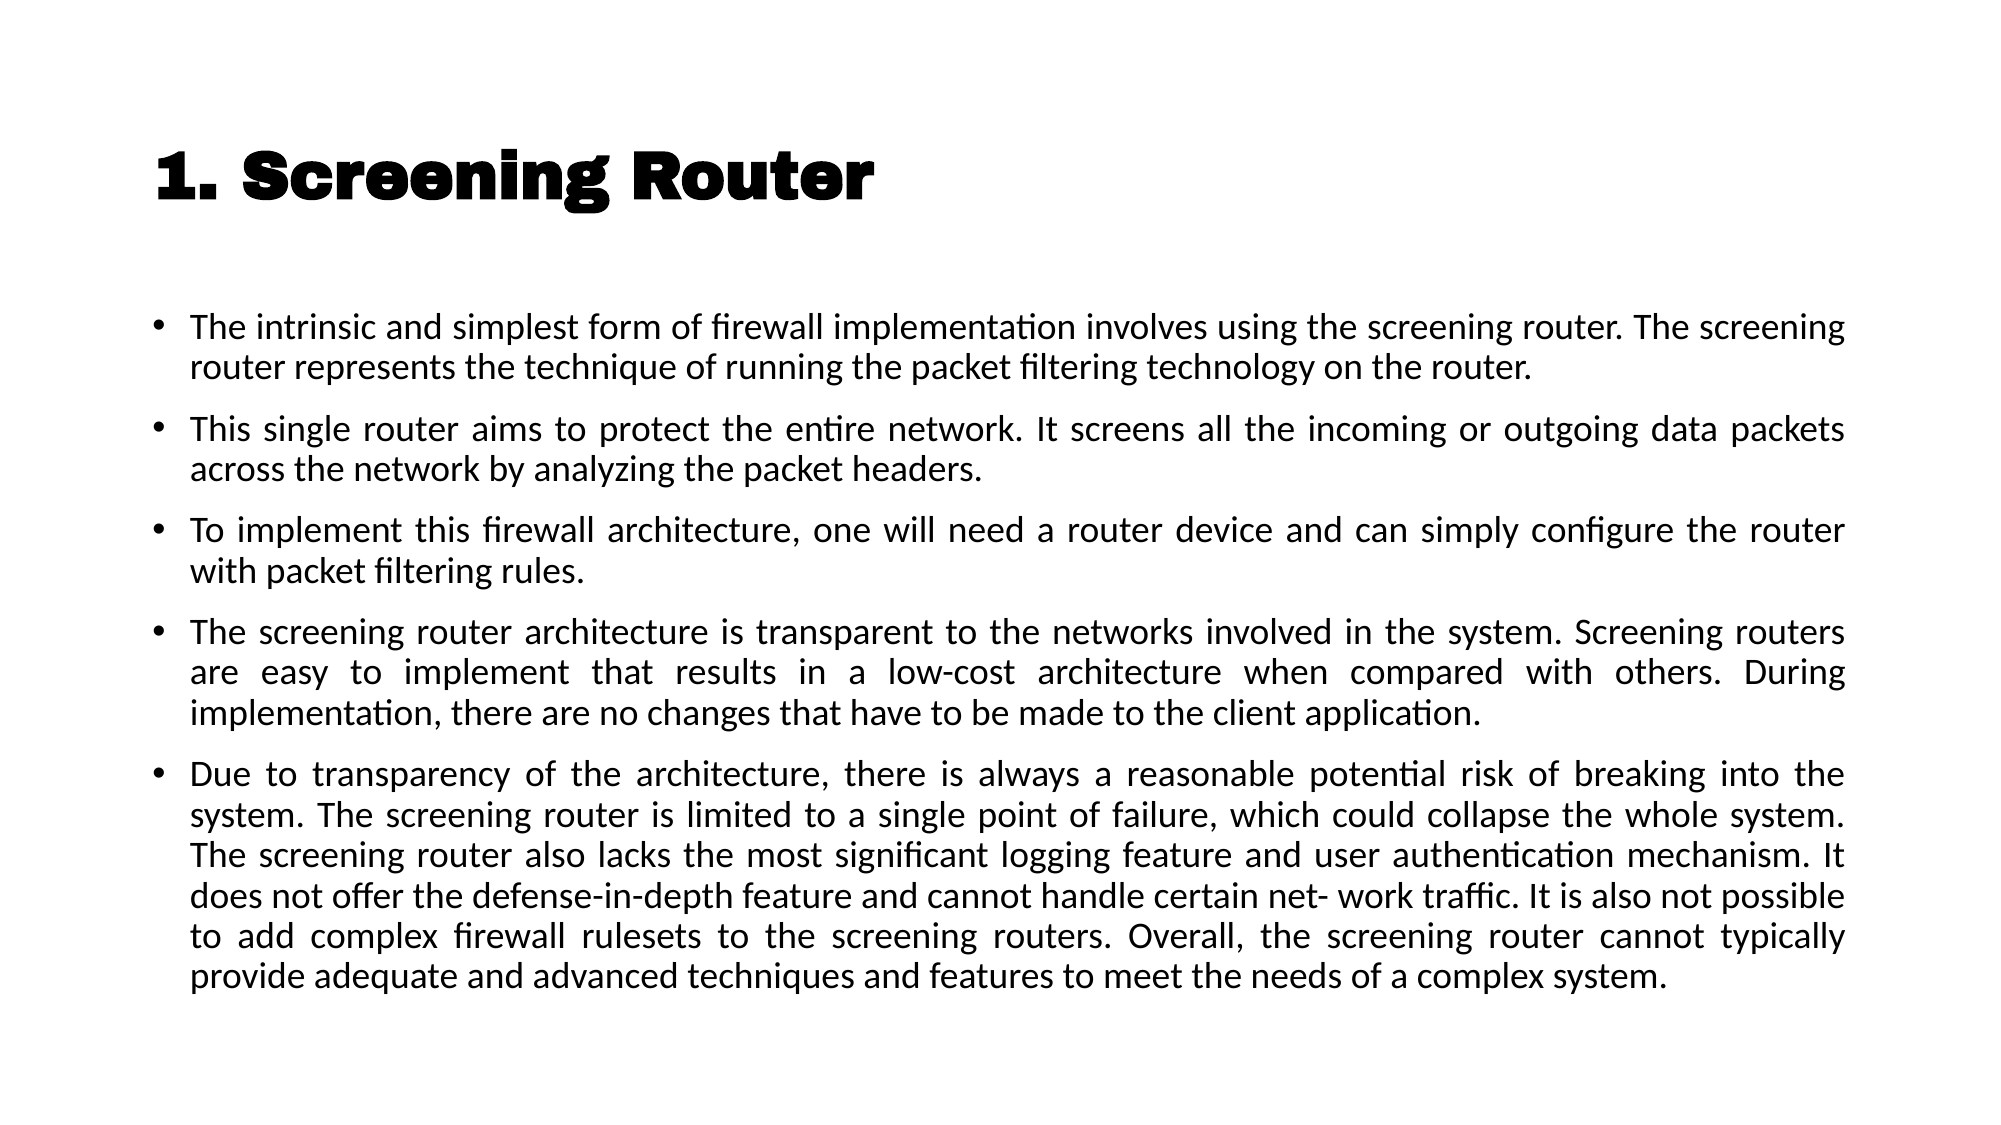

# 1. Screening Router
The intrinsic and simplest form of firewall implementation involves using the screening router. The screening router represents the technique of running the packet filtering technology on the router.
This single router aims to protect the entire network. It screens all the incoming or outgoing data packets across the network by analyzing the packet headers.
To implement this firewall architecture, one will need a router device and can simply configure the router with packet filtering rules.
The screening router architecture is transparent to the networks involved in the system. Screening routers are easy to implement that results in a low-cost architecture when compared with others. During implementation, there are no changes that have to be made to the client application.
Due to transparency of the architecture, there is always a reasonable potential risk of breaking into the system. The screening router is limited to a single point of failure, which could collapse the whole system. The screening router also lacks the most significant logging feature and user authentication mechanism. It does not offer the defense-in-depth feature and cannot handle certain net- work traffic. It is also not possible to add complex firewall rulesets to the screening routers. Overall, the screening router cannot typically provide adequate and advanced techniques and features to meet the needs of a complex system.